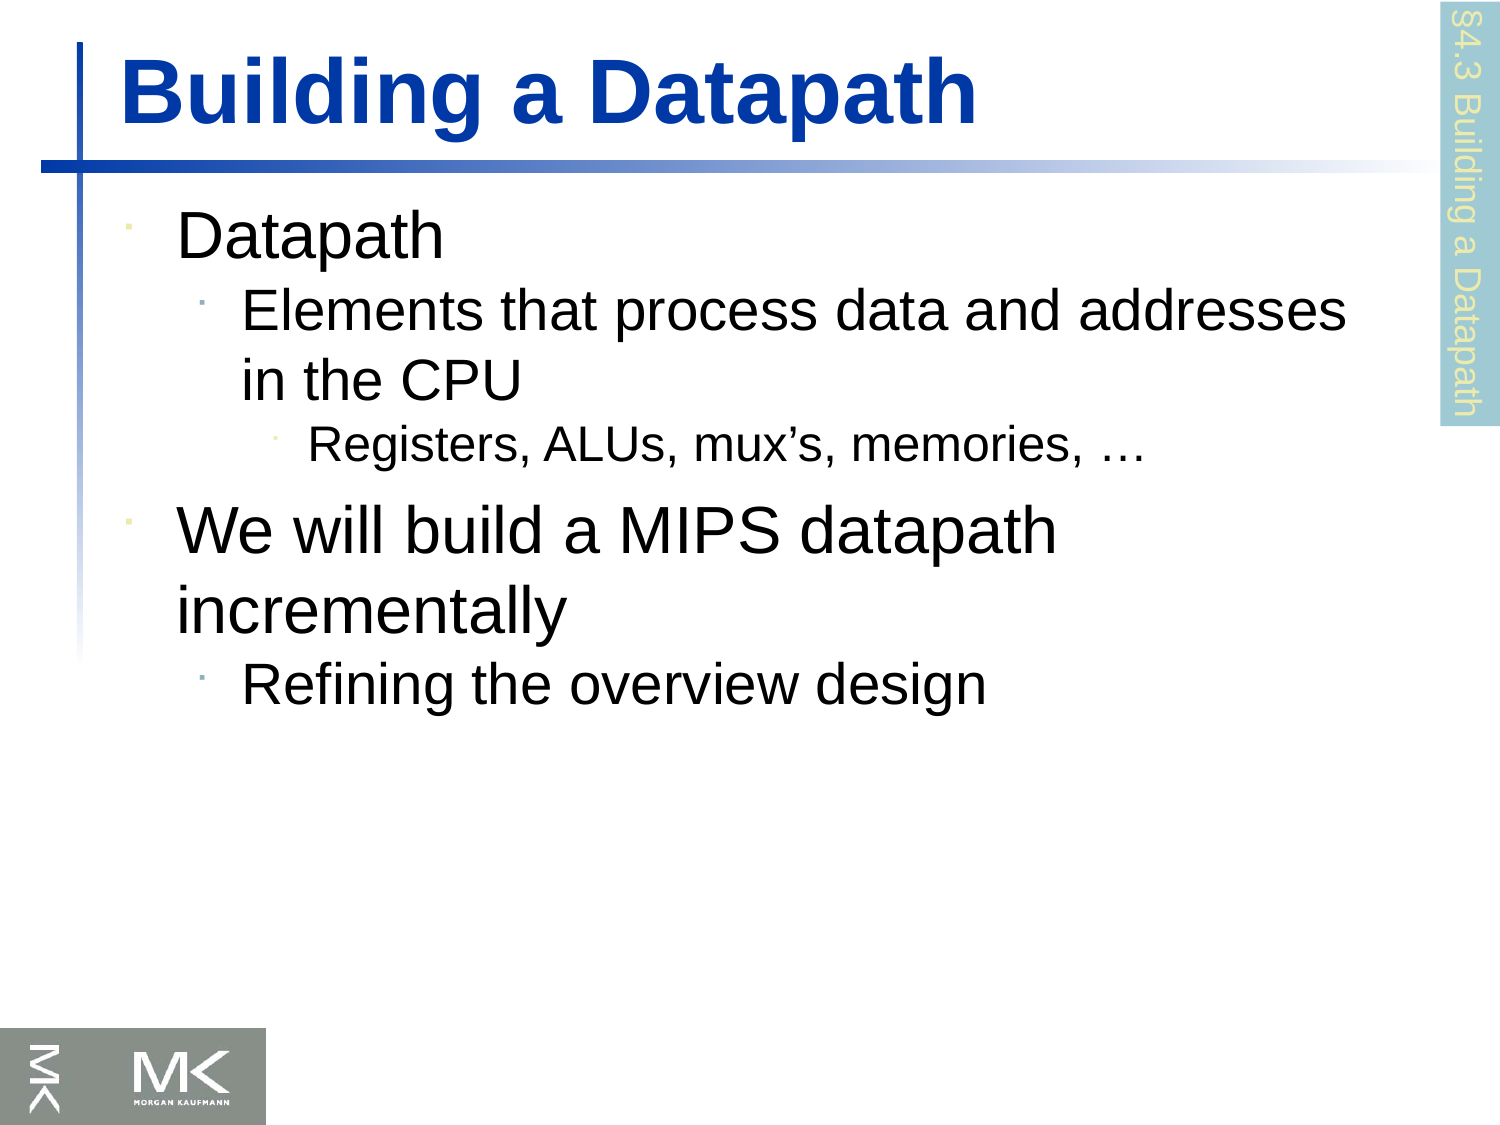

Building a Datapath
Datapath
Elements that process data and addresses
in the CPU
Registers, ALUs, mux’s, memories, …
We will build a MIPS datapath incrementally
Refining the overview design
§4.3 Building a Datapath
12